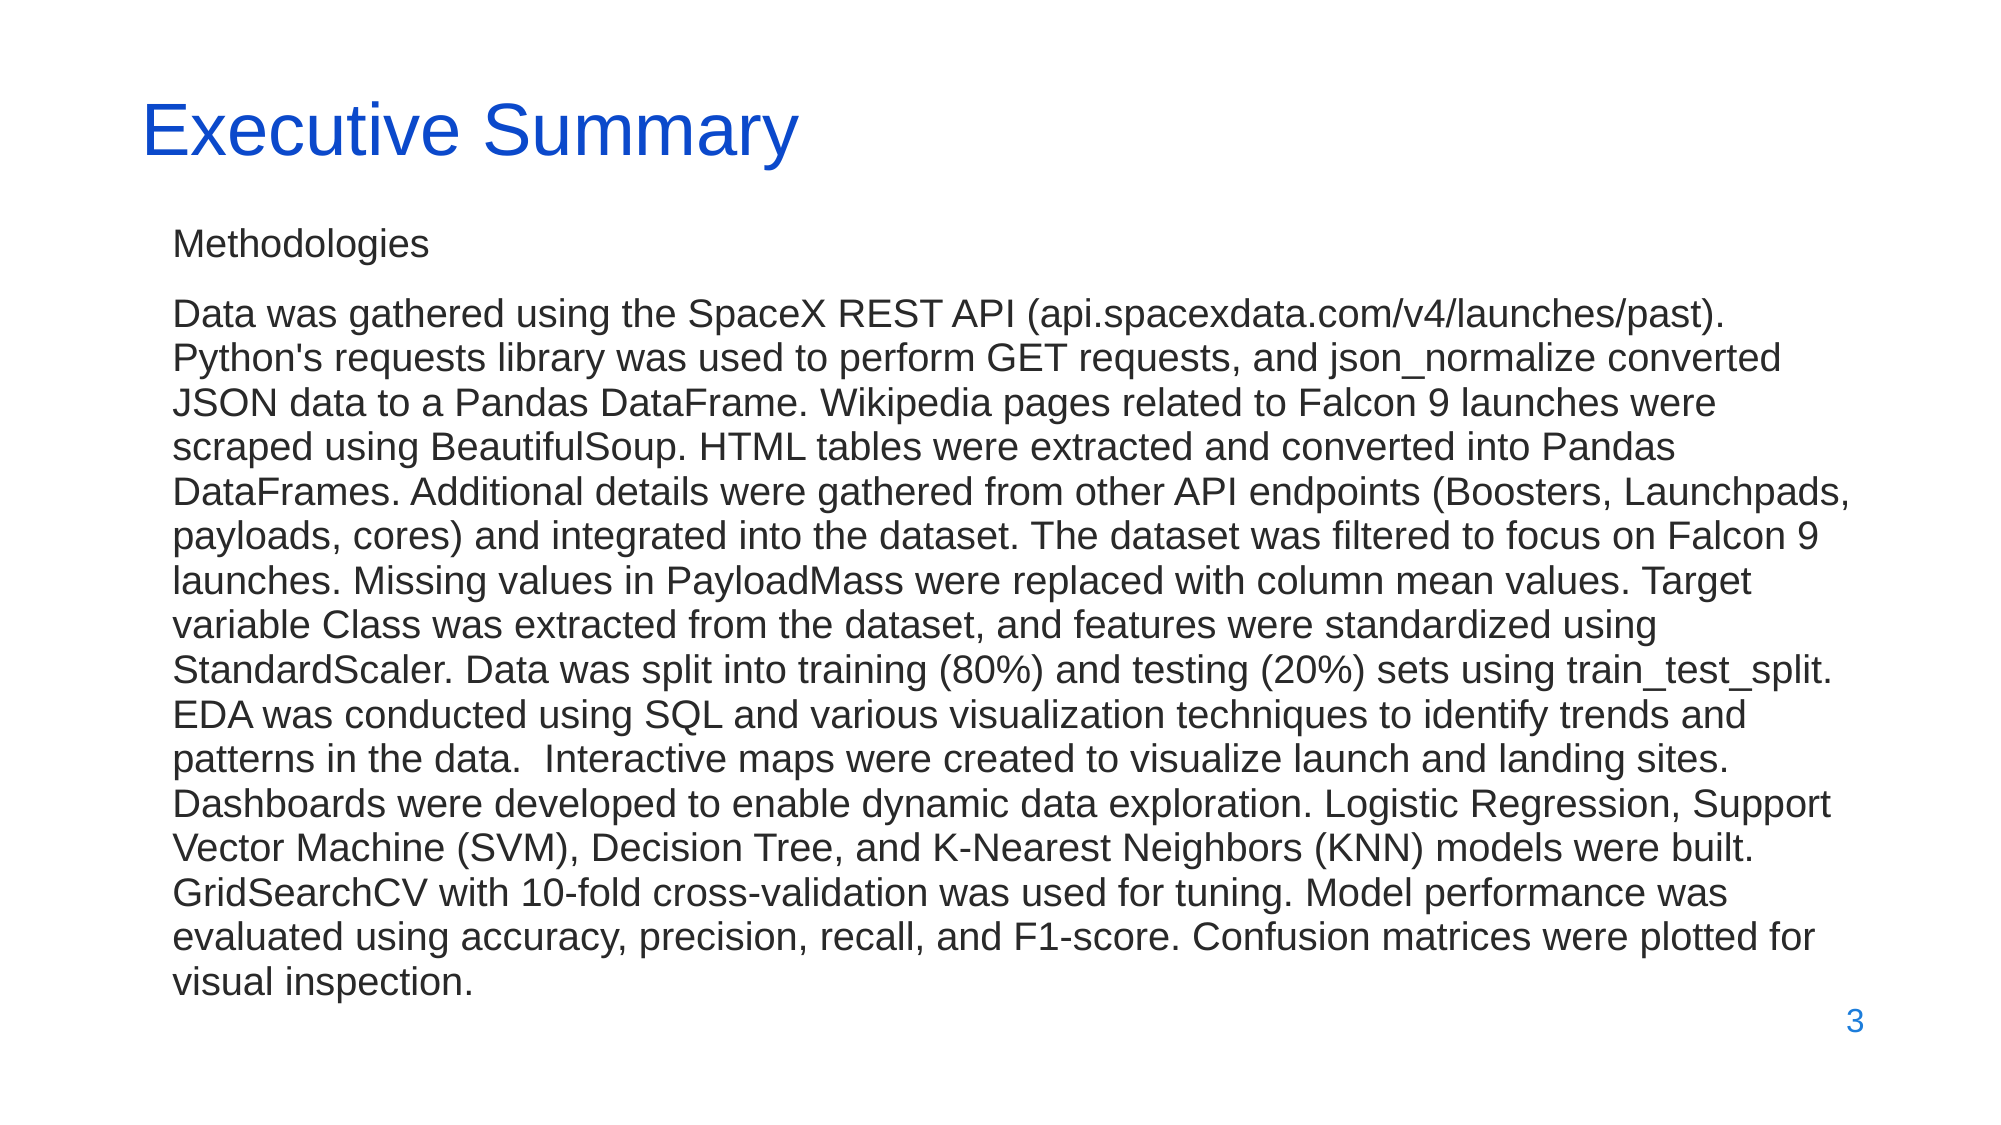

Executive Summary
Methodologies
Data was gathered using the SpaceX REST API (api.spacexdata.com/v4/launches/past). Python's requests library was used to perform GET requests, and json_normalize converted JSON data to a Pandas DataFrame. Wikipedia pages related to Falcon 9 launches were scraped using BeautifulSoup. HTML tables were extracted and converted into Pandas DataFrames. Additional details were gathered from other API endpoints (Boosters, Launchpads, payloads, cores) and integrated into the dataset. The dataset was filtered to focus on Falcon 9 launches. Missing values in PayloadMass were replaced with column mean values. Target variable Class was extracted from the dataset, and features were standardized using StandardScaler. Data was split into training (80%) and testing (20%) sets using train_test_split. EDA was conducted using SQL and various visualization techniques to identify trends and patterns in the data.  Interactive maps were created to visualize launch and landing sites. Dashboards were developed to enable dynamic data exploration. Logistic Regression, Support Vector Machine (SVM), Decision Tree, and K-Nearest Neighbors (KNN) models were built. GridSearchCV with 10-fold cross-validation was used for tuning. Model performance was evaluated using accuracy, precision, recall, and F1-score. Confusion matrices were plotted for visual inspection.

3